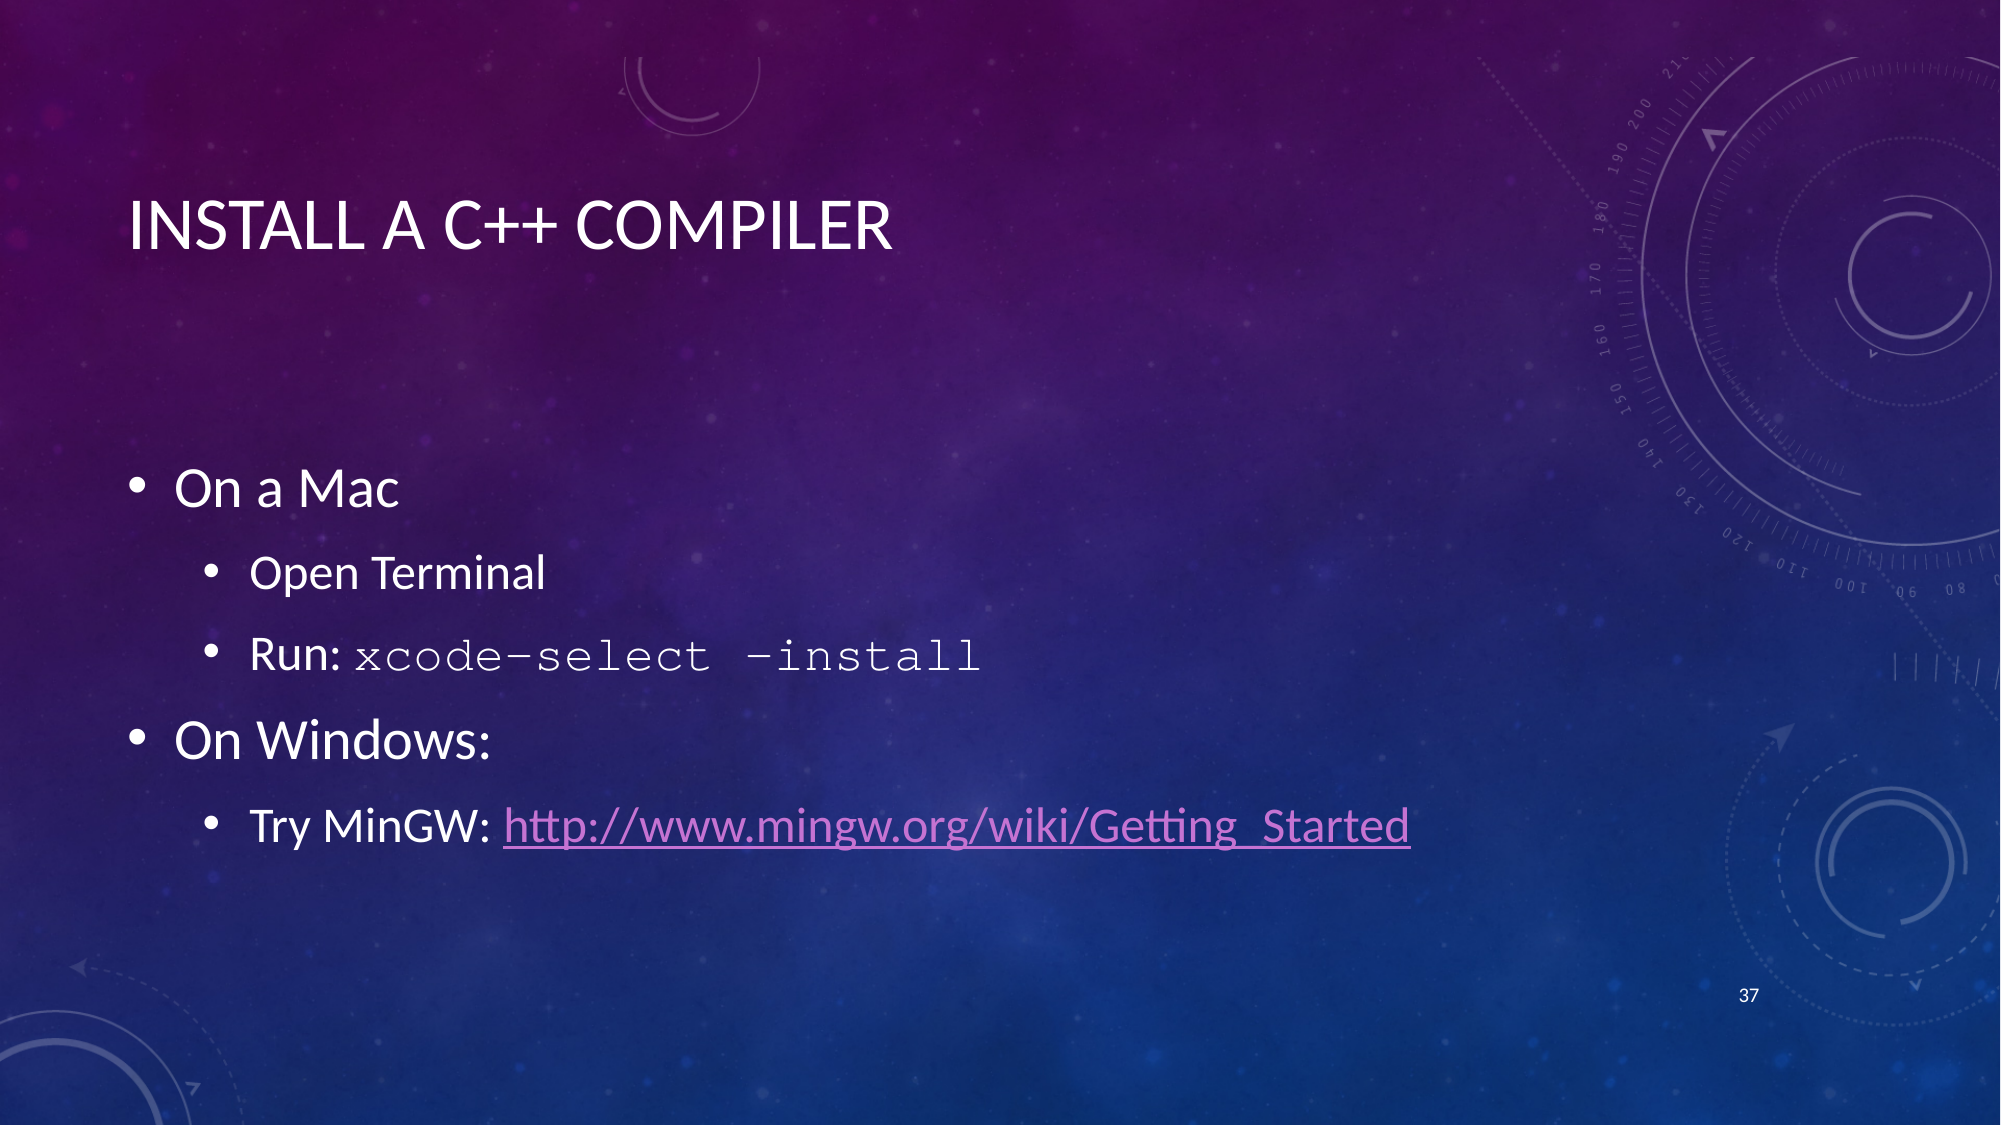

# Install a C++ Compiler
On a Mac
Open Terminal
Run: xcode-select –install
On Windows:
Try MinGW: http://www.mingw.org/wiki/Getting_Started
37